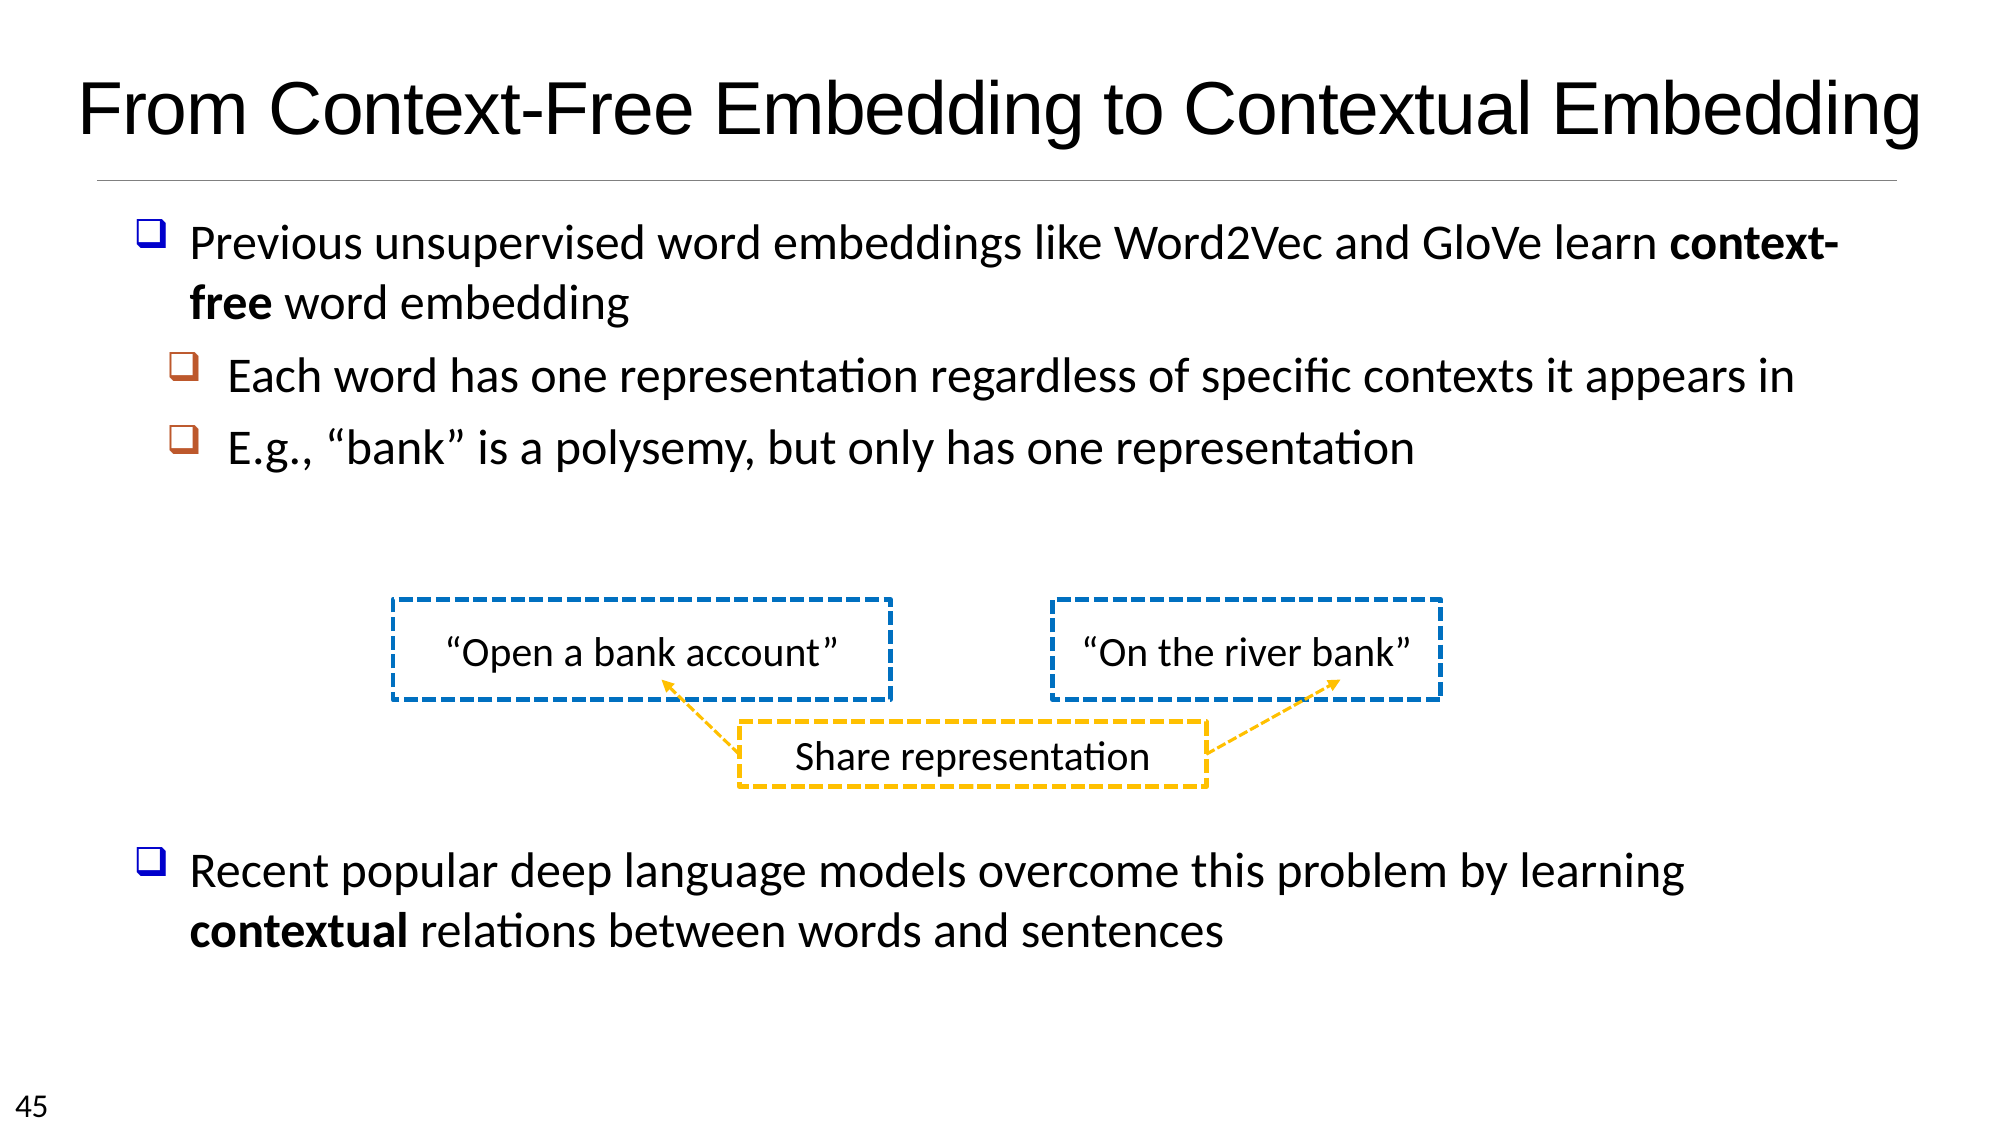

# From Context-Free Embedding to Contextual Embedding
Previous unsupervised word embeddings like Word2Vec and GloVe learn context-free word embedding
Each word has one representation regardless of specific contexts it appears in
E.g., “bank” is a polysemy, but only has one representation

Recent popular deep language models overcome this problem by learning  contextual relations between words and sentences

“Open a bank account”
“On the river bank”
Share representation